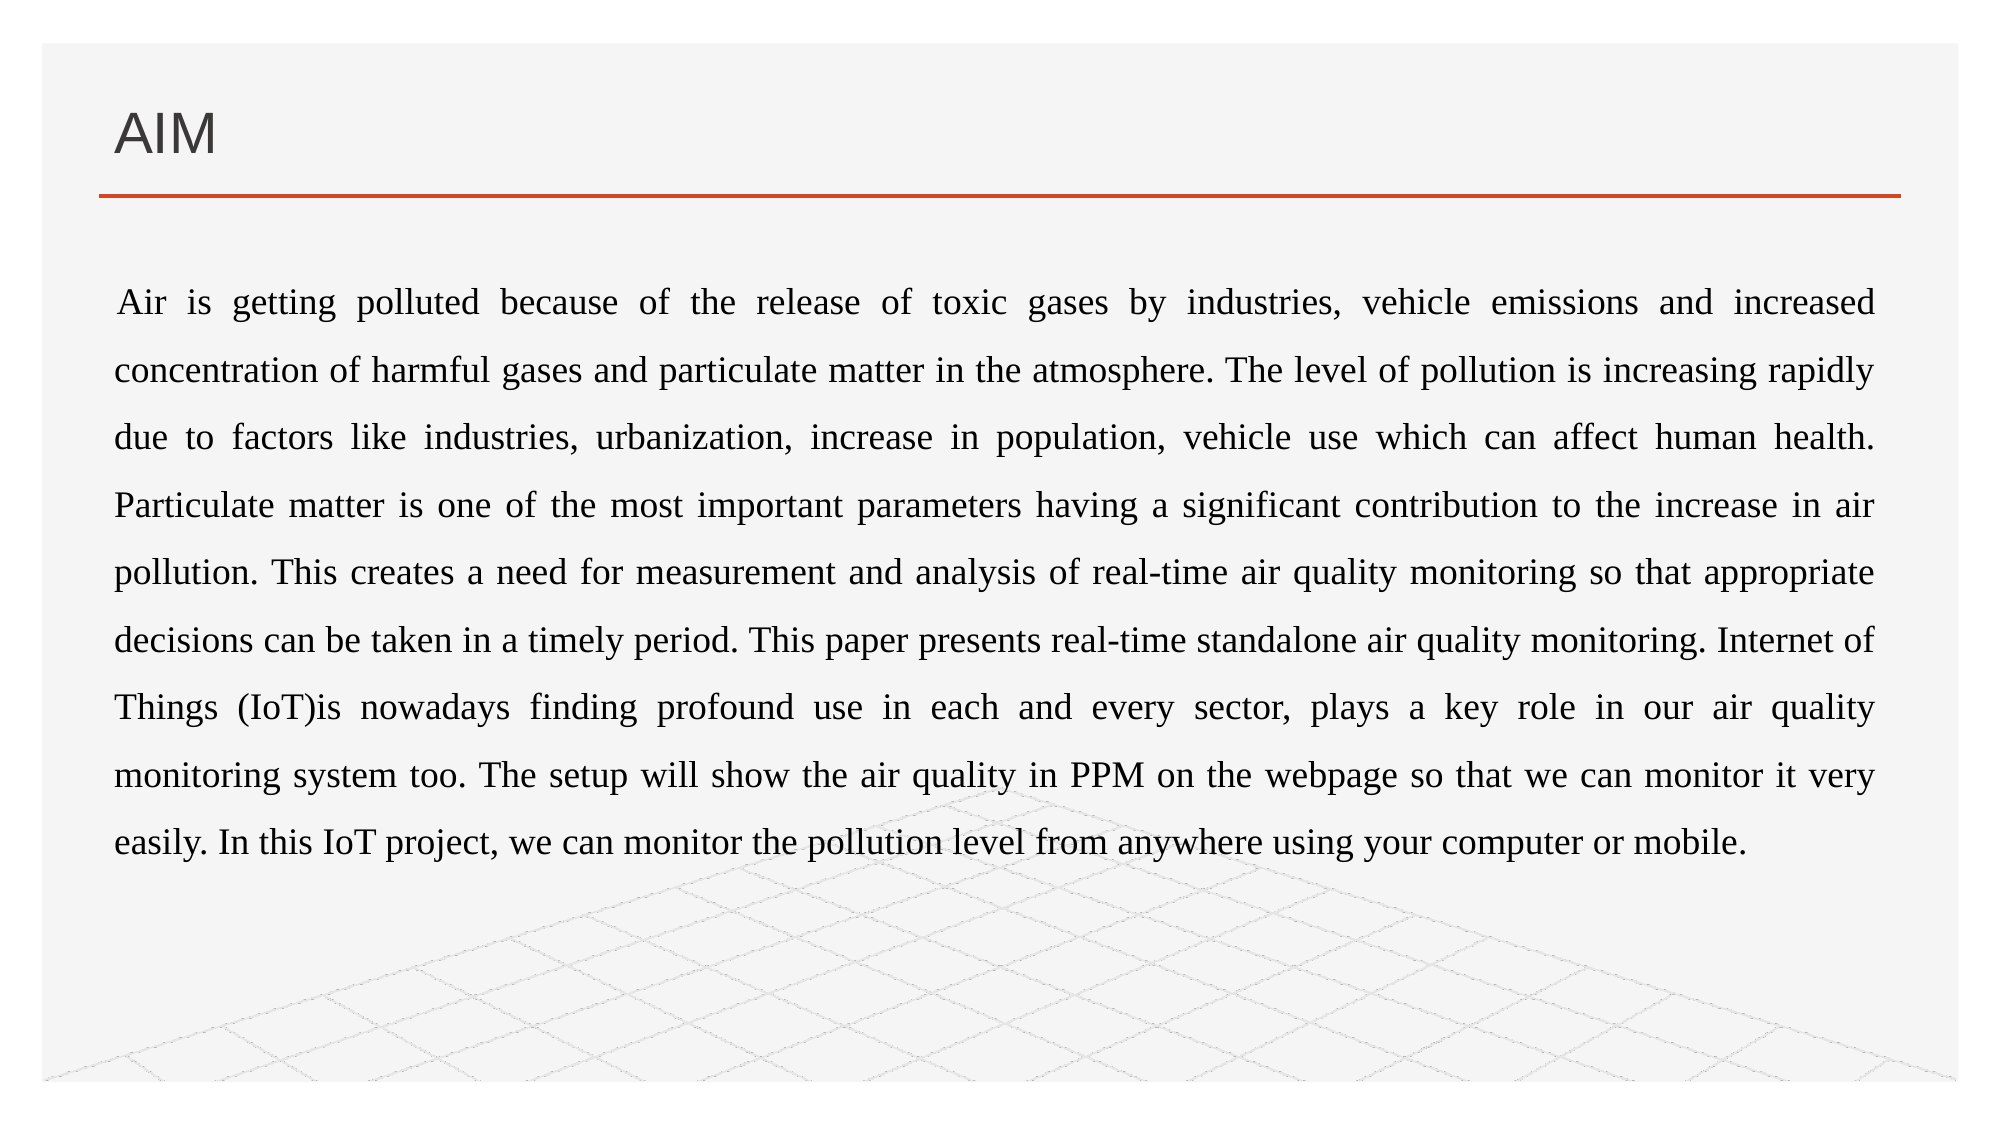

# AIM
Air is getting polluted because of the release of toxic gases by industries, vehicle emissions and increased concentration of harmful gases and particulate matter in the atmosphere. The level of pollution is increasing rapidly due to factors like industries, urbanization, increase in population, vehicle use which can affect human health. Particulate matter is one of the most important parameters having a significant contribution to the increase in air pollution. This creates a need for measurement and analysis of real-time air quality monitoring so that appropriate decisions can be taken in a timely period. This paper presents real-time standalone air quality monitoring. Internet of Things (IoT)is nowadays finding profound use in each and every sector, plays a key role in our air quality monitoring system too. The setup will show the air quality in PPM on the webpage so that we can monitor it very easily. In this IoT project, we can monitor the pollution level from anywhere using your computer or mobile.